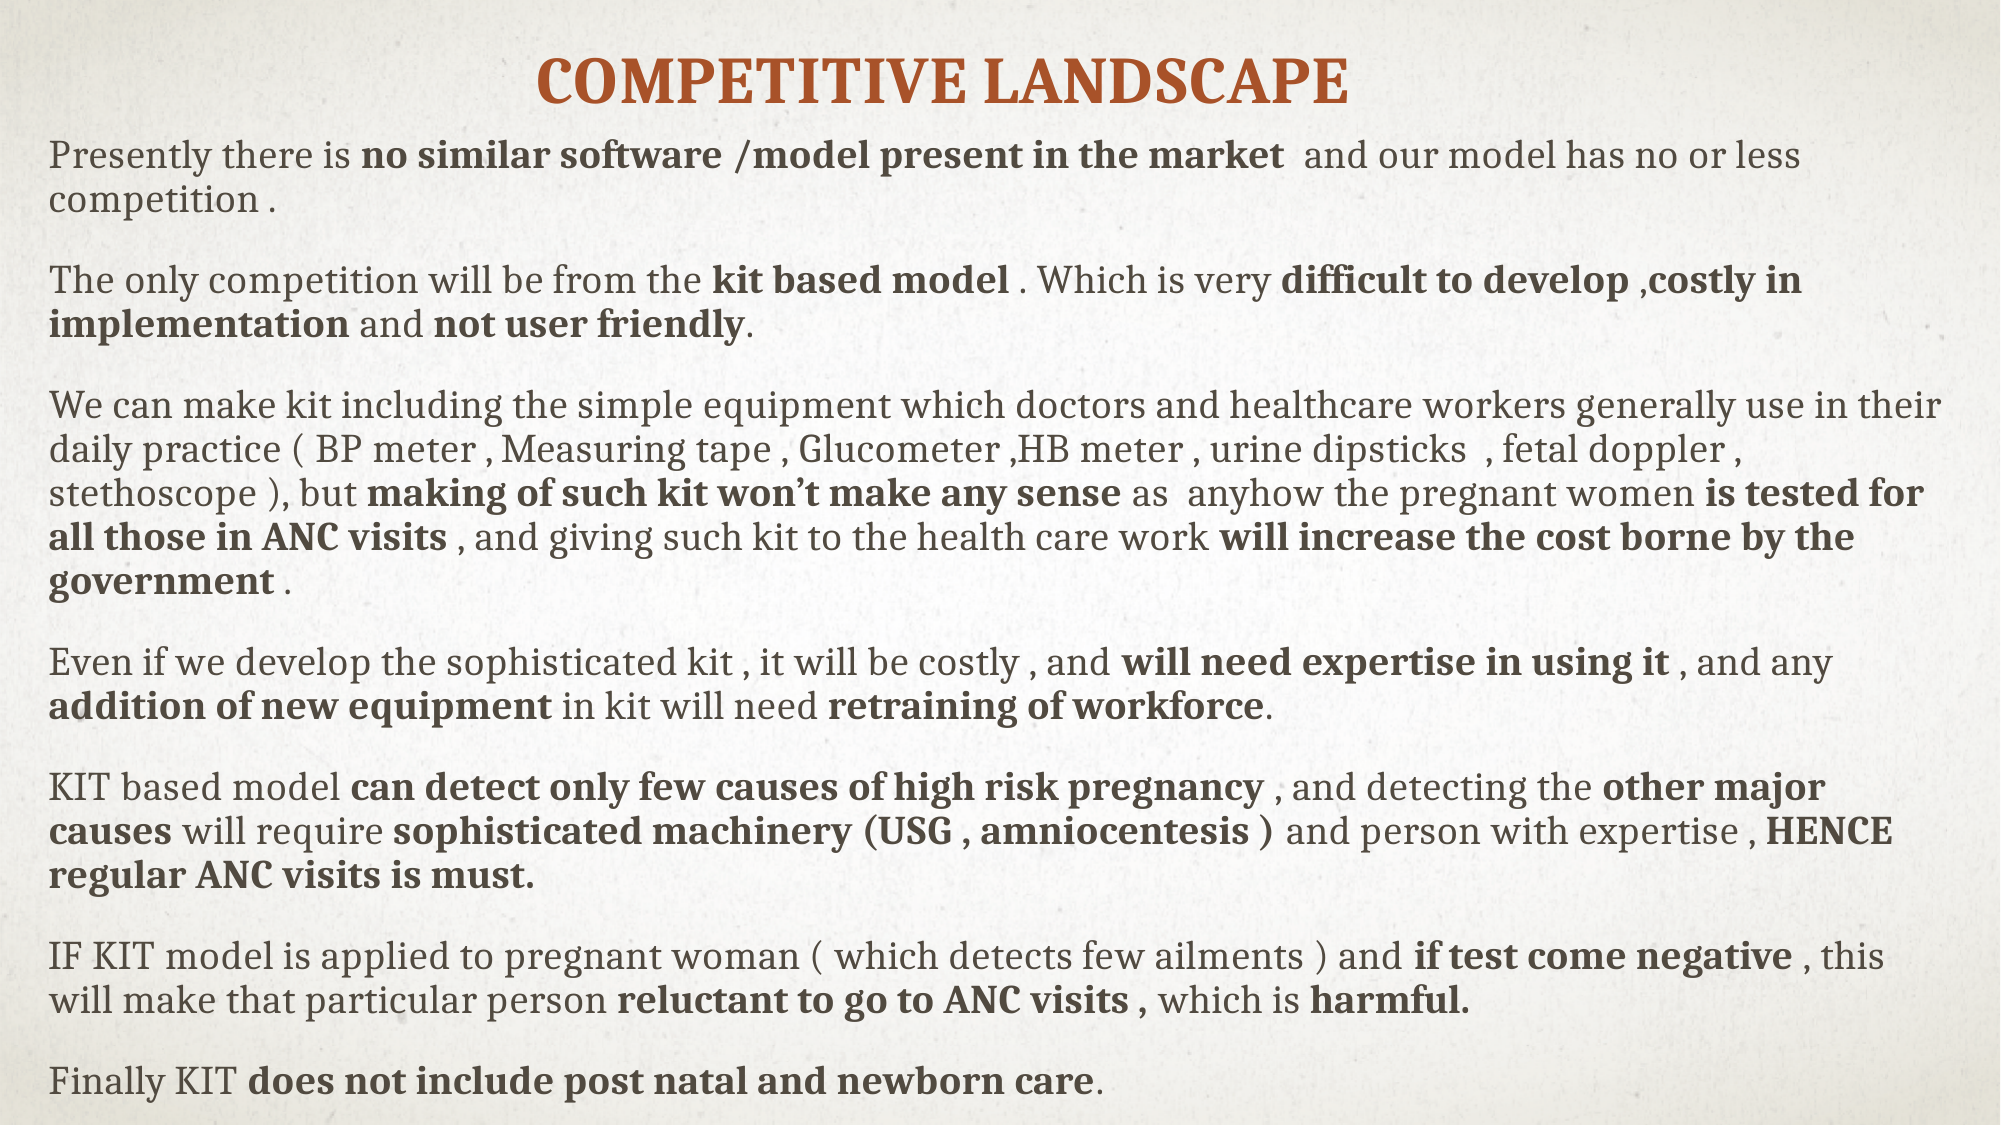

COMPETITIVE LANDSCAPE
Presently there is no similar software /model present in the market  and our model has no or less competition .
The only competition will be from the kit based model . Which is very difficult to develop ,costly in implementation and not user friendly.
We can make kit including the simple equipment which doctors and healthcare workers generally use in their daily practice ( BP meter , Measuring tape , Glucometer ,HB meter , urine dipsticks  , fetal doppler , stethoscope ), but making of such kit won’t make any sense as  anyhow the pregnant women is tested for all those in ANC visits , and giving such kit to the health care work will increase the cost borne by the government .
Even if we develop the sophisticated kit , it will be costly , and will need expertise in using it , and any addition of new equipment in kit will need retraining of workforce.
KIT based model can detect only few causes of high risk pregnancy , and detecting the other major causes will require sophisticated machinery (USG , amniocentesis ) and person with expertise , HENCE regular ANC visits is must.
IF KIT model is applied to pregnant woman ( which detects few ailments ) and if test come negative , this will make that particular person reluctant to go to ANC visits , which is harmful.
Finally KIT does not include post natal and newborn care.